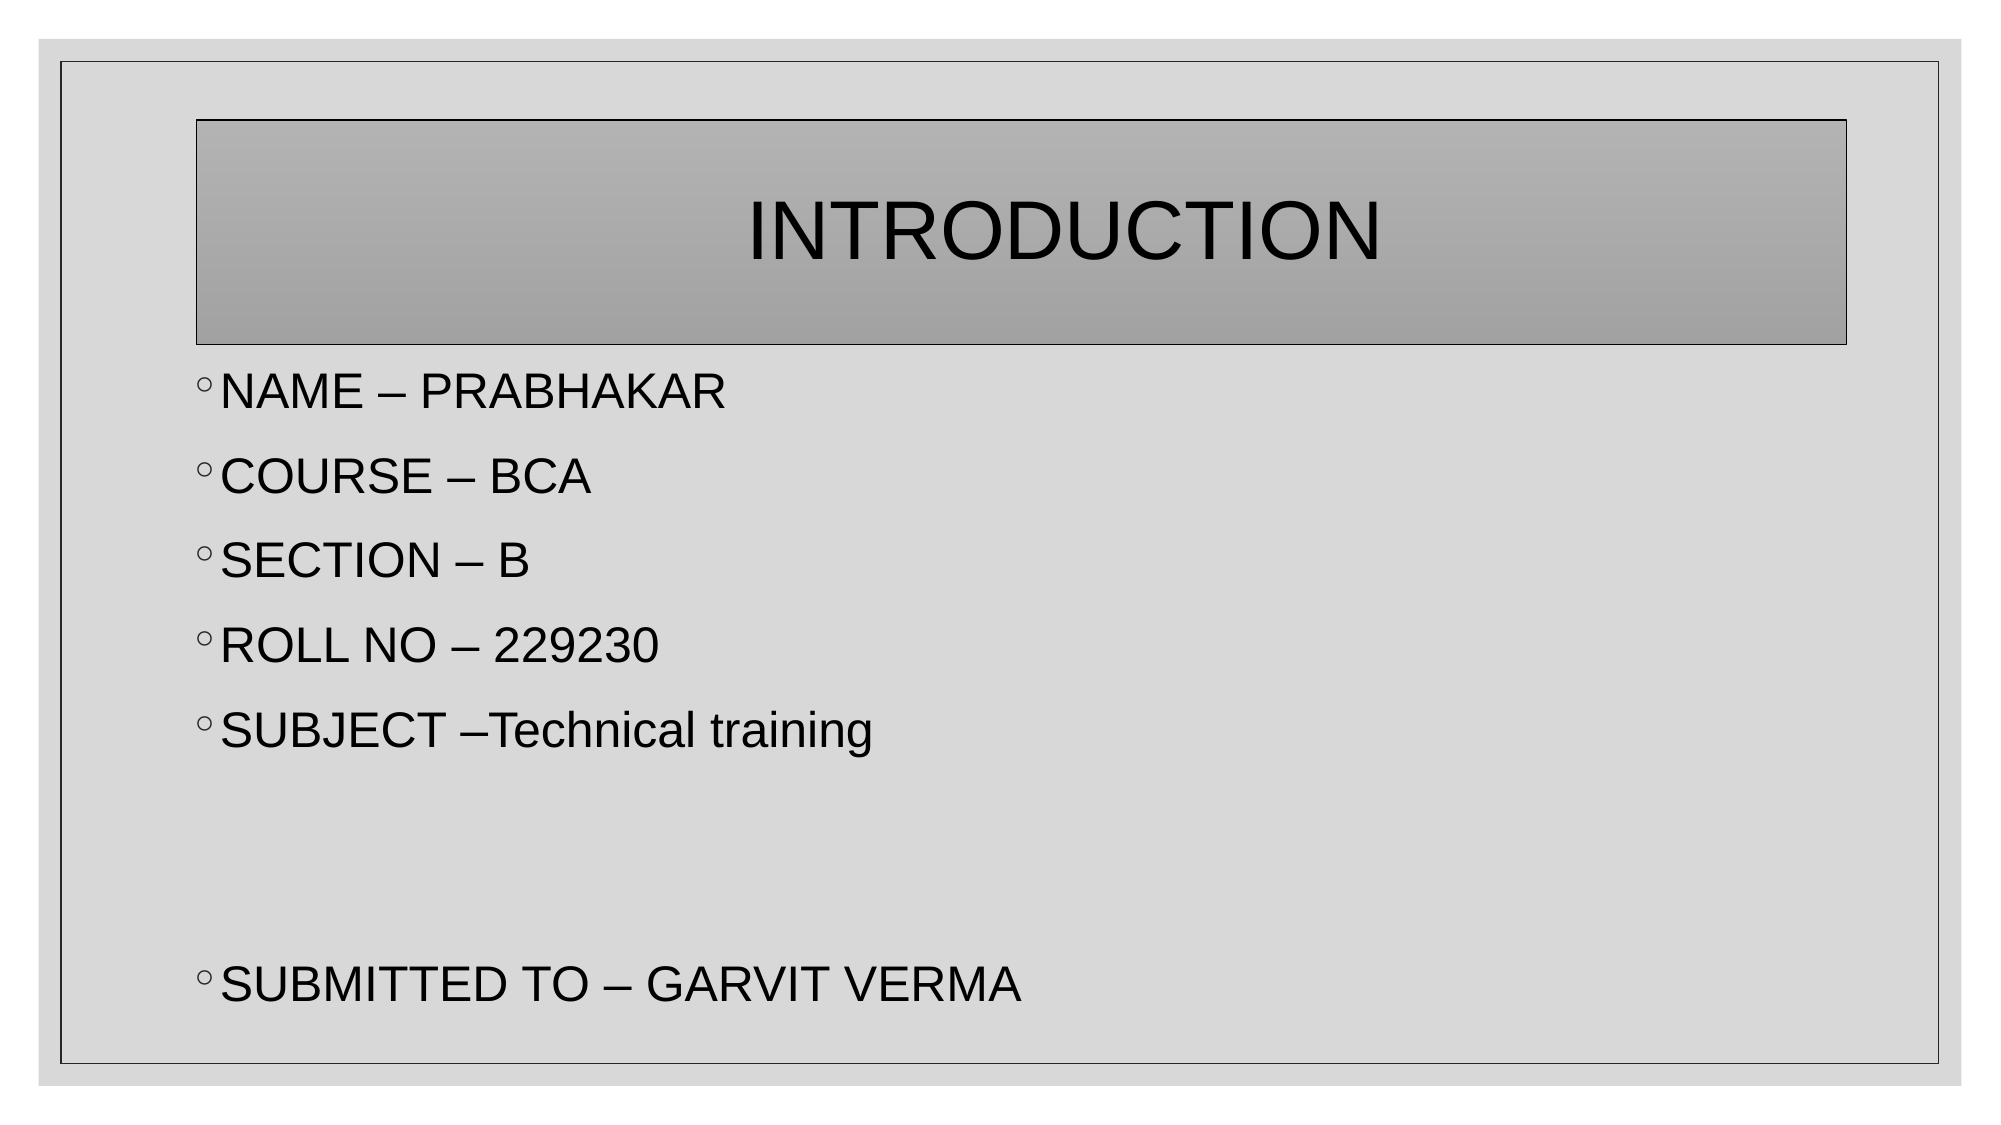

# INTRODUCTION
NAME – PRABHAKAR
COURSE – BCA
SECTION – B
ROLL NO – 229230
SUBJECT –Technical training

SUBMITTED TO – GARVIT VERMA